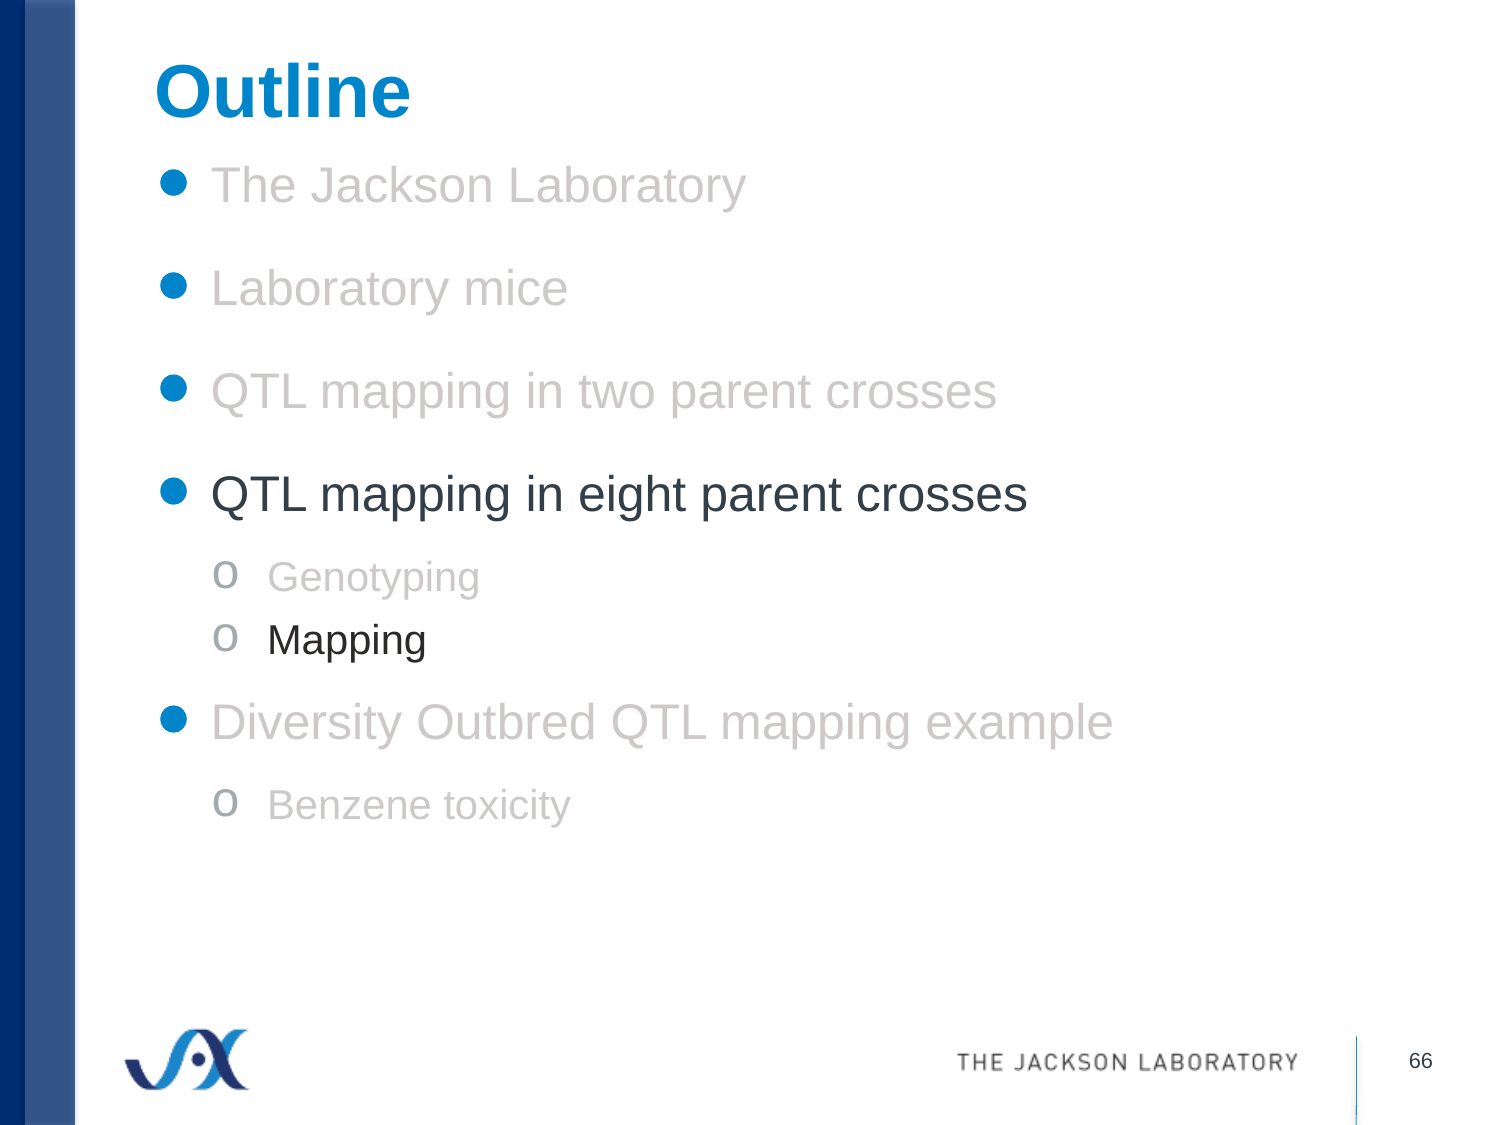

# Outline
The Jackson Laboratory
Laboratory mice
QTL mapping in two parent crosses
QTL mapping in eight parent crosses
Genotyping
Mapping
Diversity Outbred QTL mapping example
Benzene toxicity
66